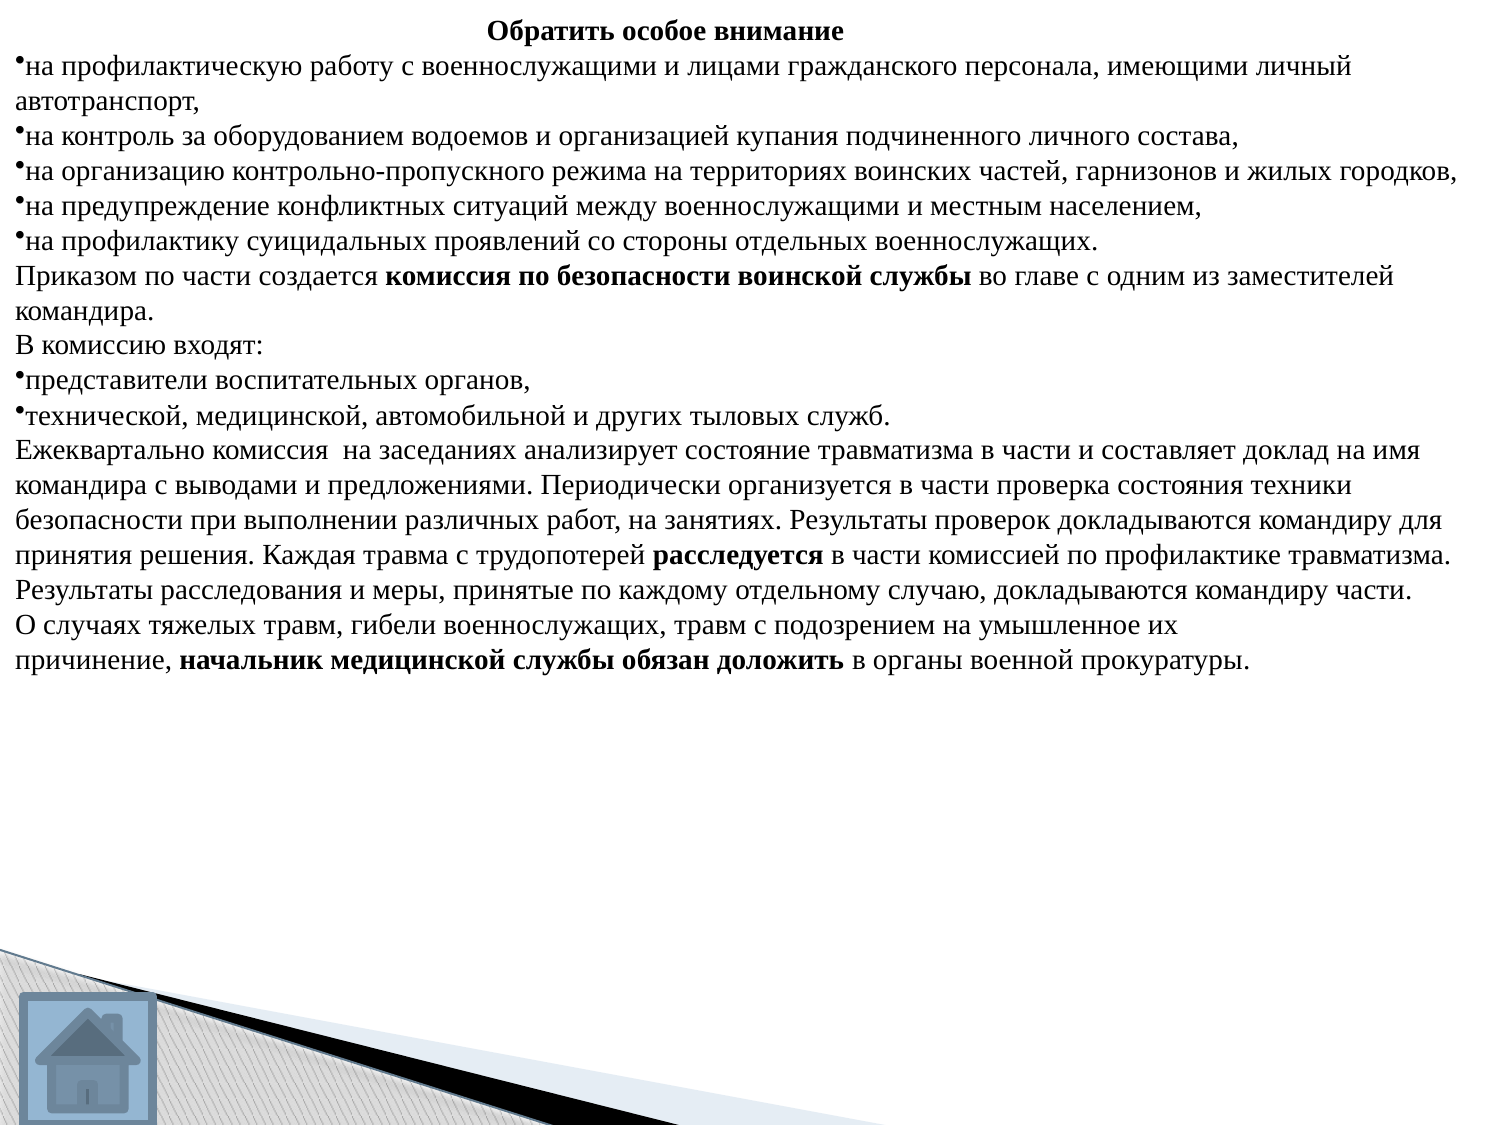

Обратить особое внимание
на профилактическую работу с военнослужащими и лицами гражданского персонала, имеющими личный автотранспорт,
на контроль за оборудованием водоемов и организацией купания подчиненного личного состава,
на организацию контрольно-пропускного режима на территориях воинских частей, гарнизонов и жилых городков,
на предупреждение конфликтных ситуаций между военнослужащими и местным населением,
на профилактику суицидальных проявлений со стороны отдельных военнослужащих.
Приказом по части создается комиссия по безопасности воинской службы во главе с одним из заместителей командира.
В комиссию входят:
представители воспитательных органов,
технической, медицинской, автомобильной и других тыловых служб.
Ежеквартально комиссия  на заседаниях анализирует состояние травматизма в части и составляет доклад на имя командира с выводами и предложениями. Периодически организуется в части проверка состояния техники безопасности при выполнении различных работ, на занятиях. Результаты проверок докладываются командиру для принятия решения. Каждая травма с трудопотерей расследуется в части комиссией по профилактике травматизма. Результаты расследования и меры, принятые по каждому отдельному случаю, докладываются командиру части. 
О случаях тяжелых травм, гибели военнослужащих, травм с подозрением на умышленное их причинение, начальник медицинской службы обязан доложить в органы военной прокуратуры.